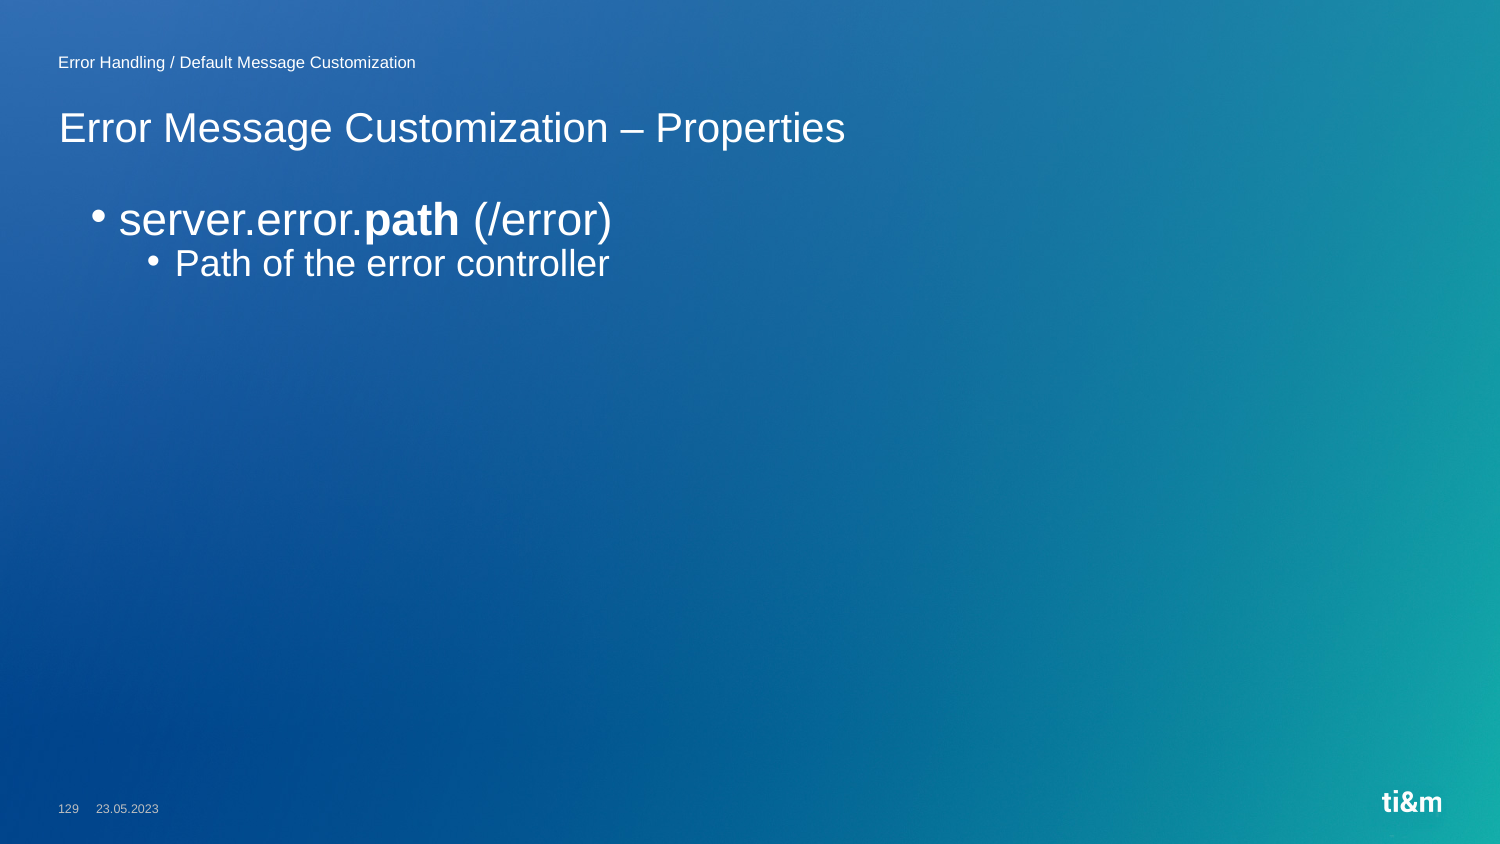

Error Handling / Default Message Customization
# Error Message Customization – Properties

server.error.path (/error)
Path of the error controller

129
23.05.2023